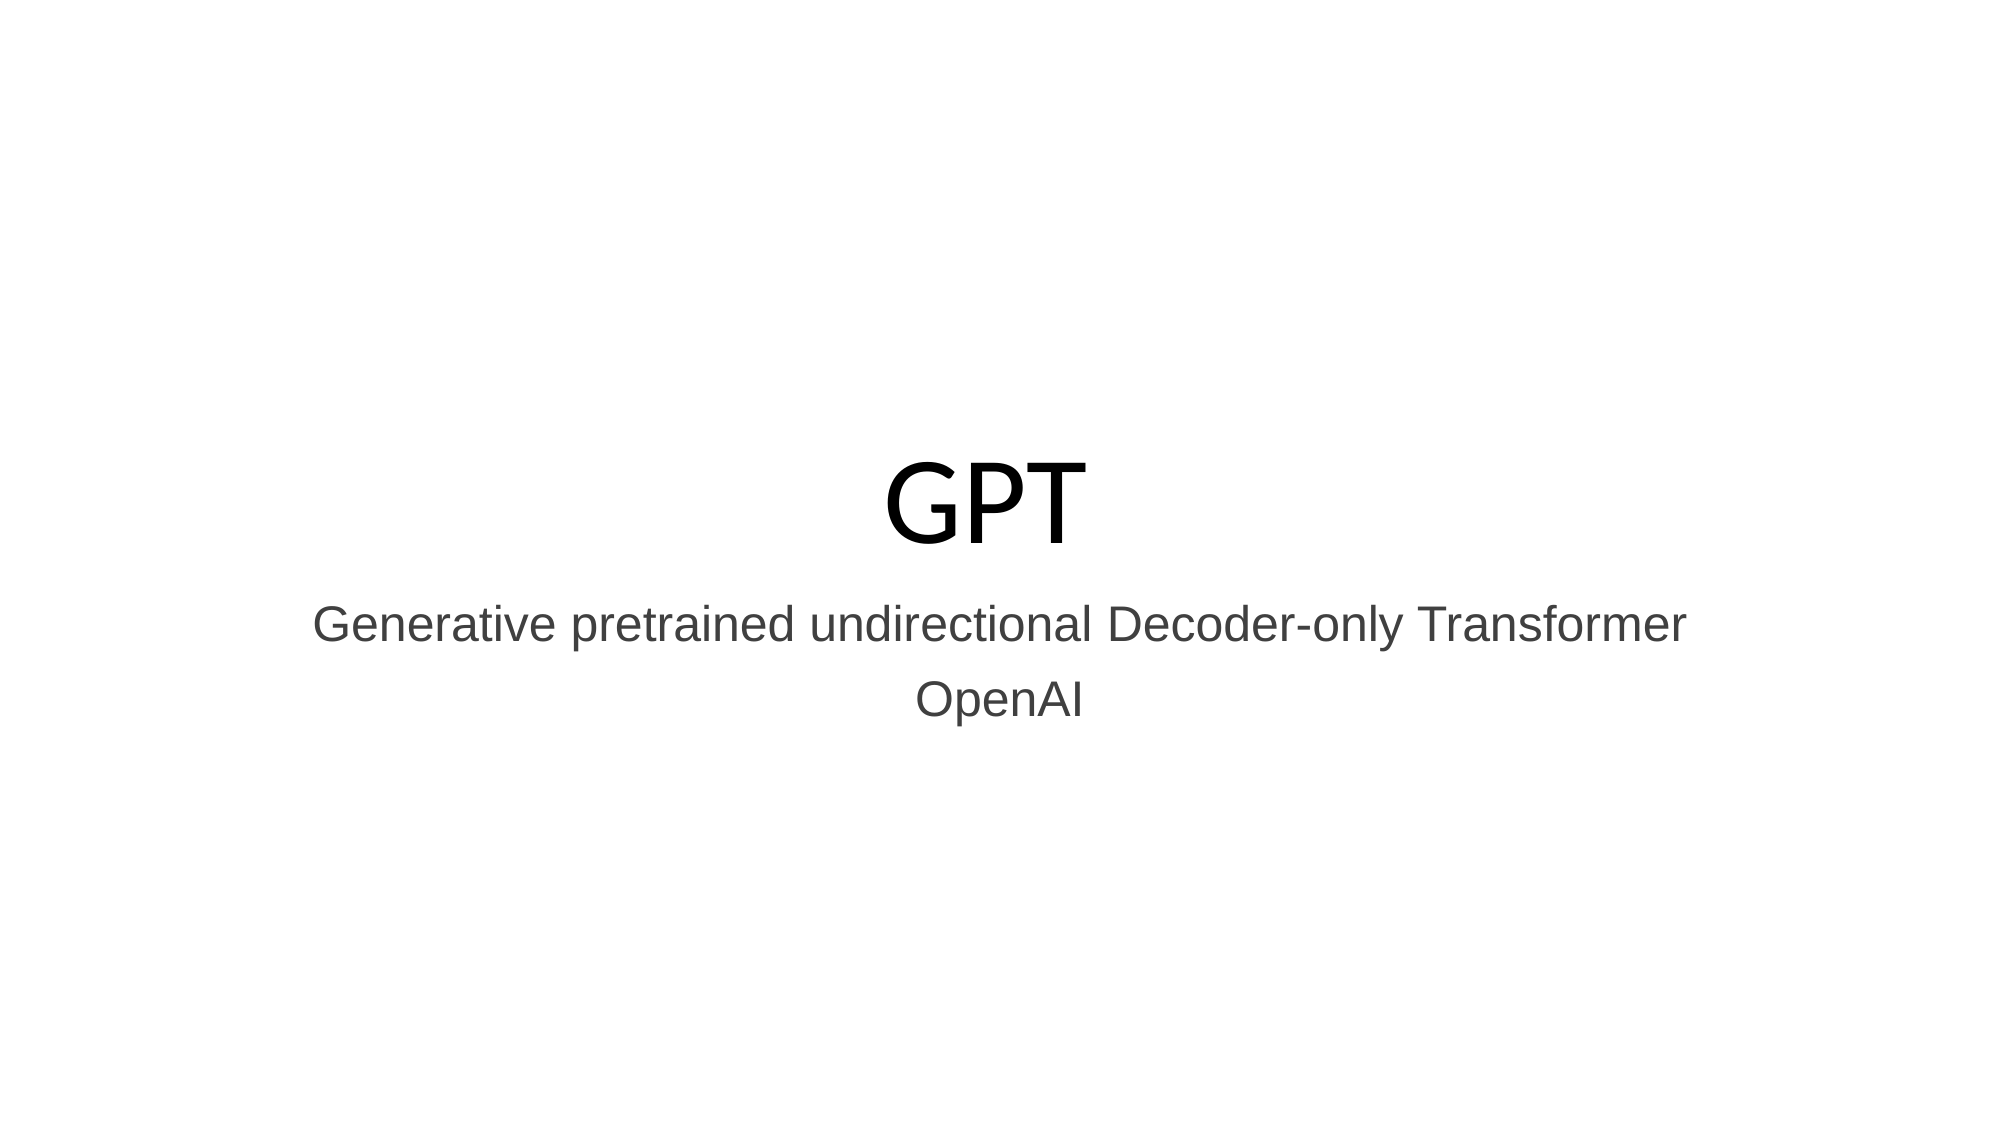

# GPT
Generative pretrained undirectional Decoder-only Transformer
OpenAI